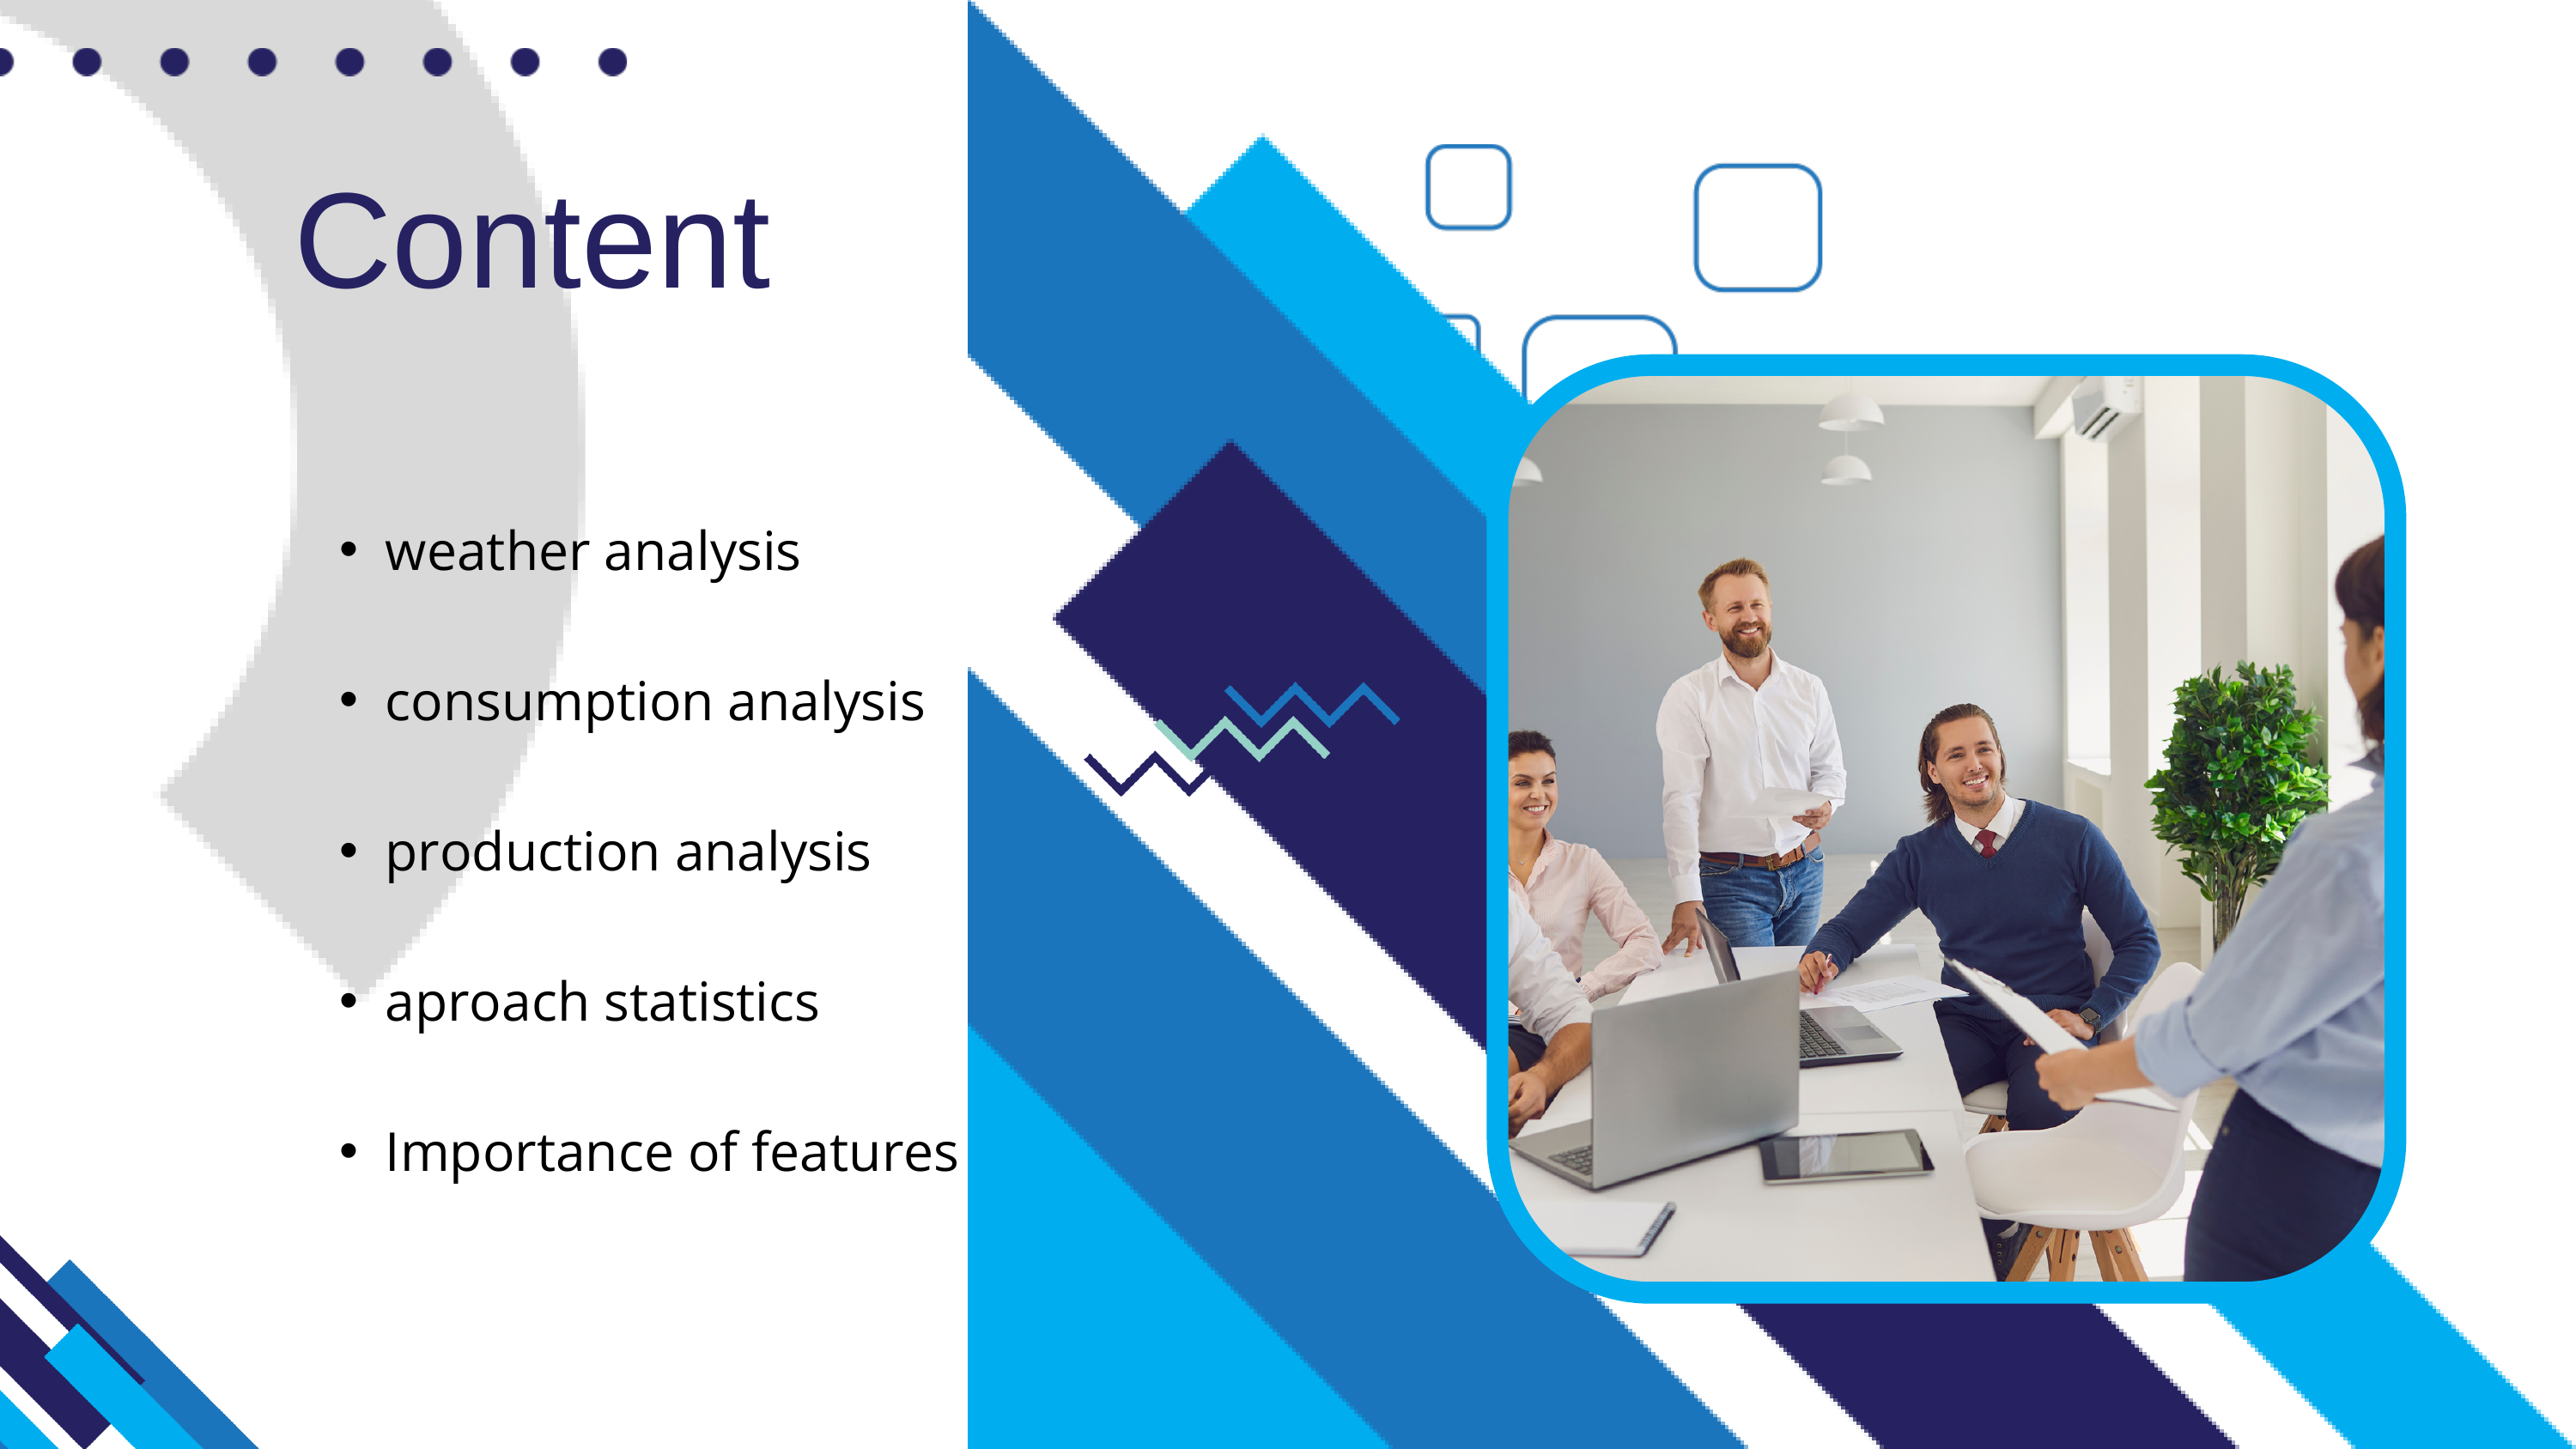

Content

weather analysis

consumption analysis

production analysis

aproach statistics

Importance of features